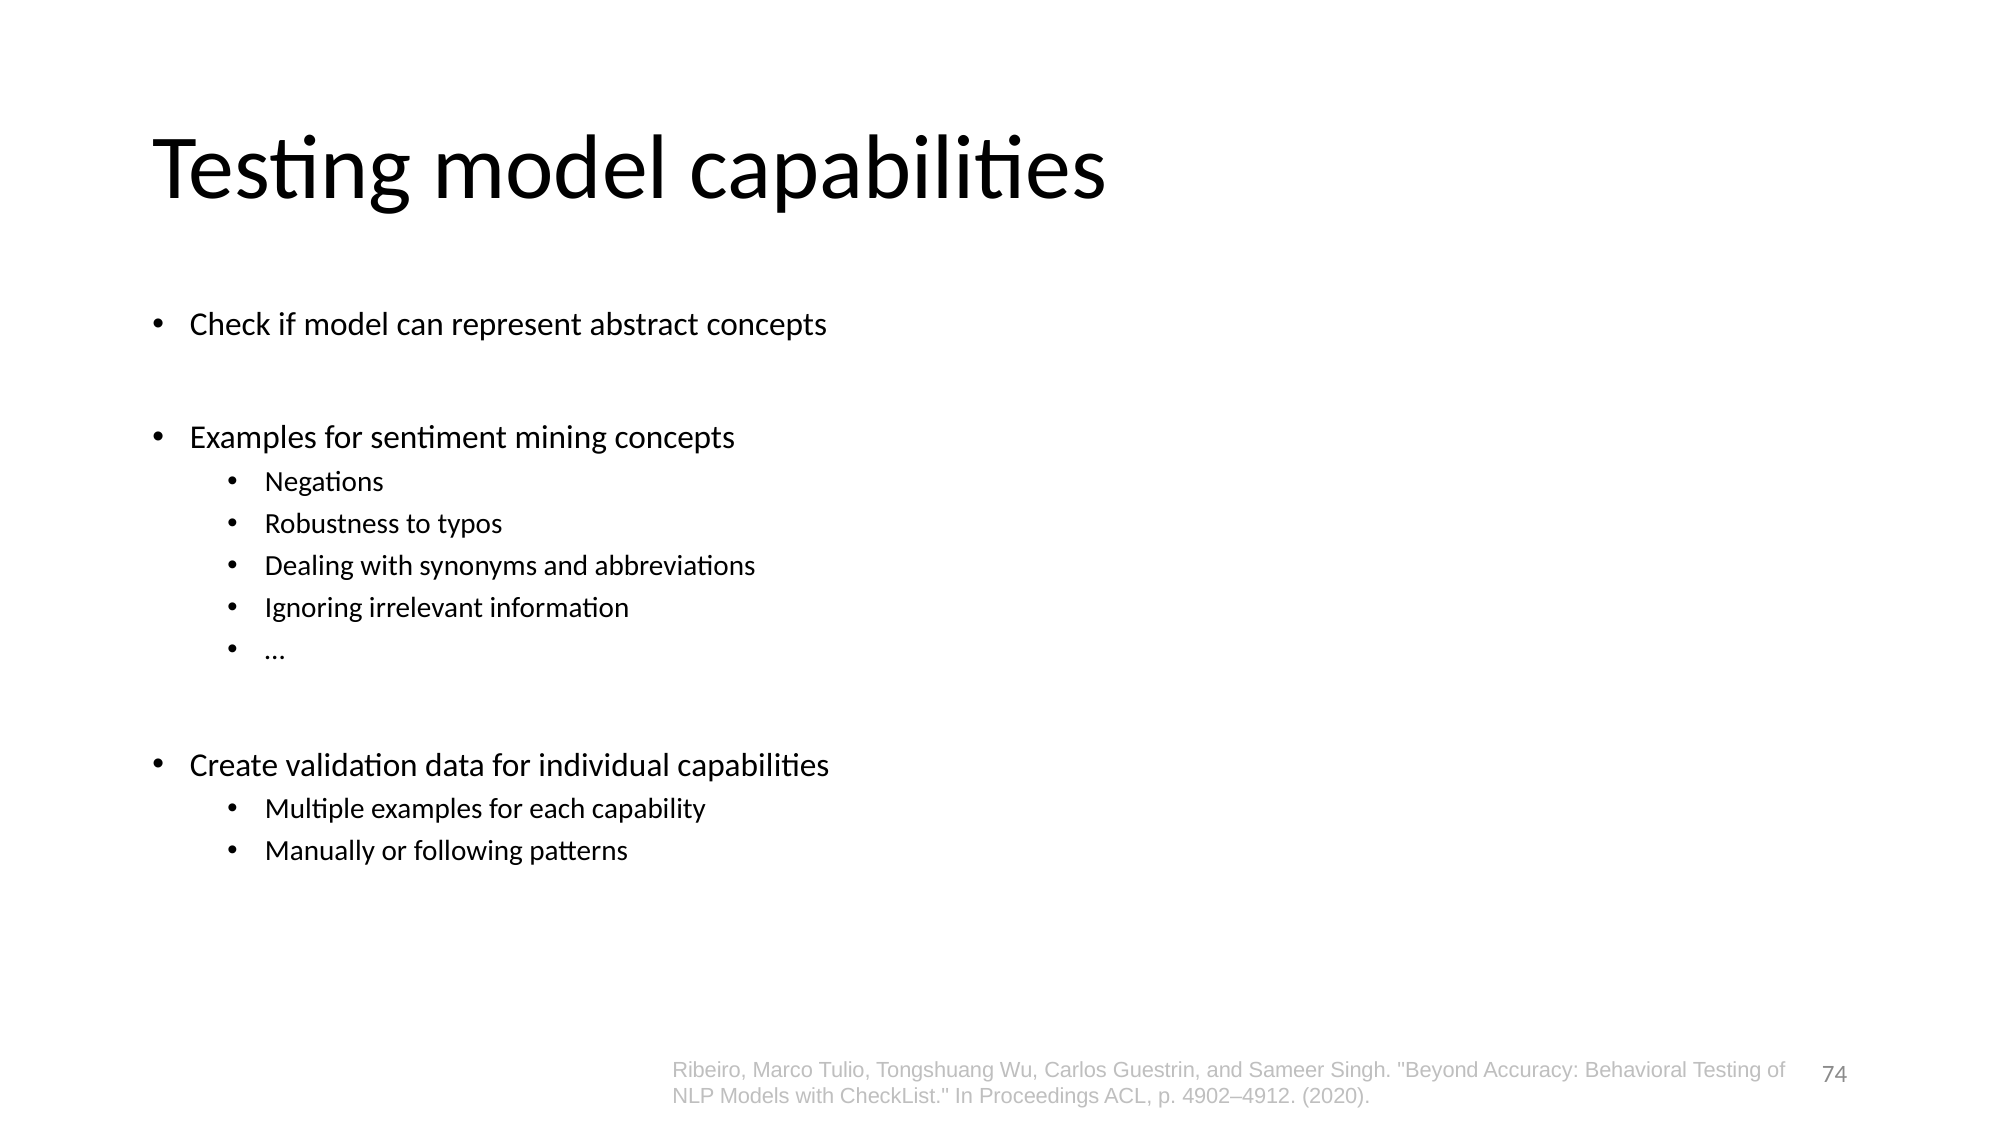

# Testing model capabilities
Check if model can represent abstract concepts

Examples for sentiment mining concepts
Negations
Robustness to typos
Dealing with synonyms and abbreviations
Ignoring irrelevant information
…

Create validation data for individual capabilities
Multiple examples for each capability
Manually or following patterns

74
Ribeiro, Marco Tulio, Tongshuang Wu, Carlos Guestrin, and Sameer Singh. "Beyond Accuracy: Behavioral Testing of NLP Models with CheckList." In Proceedings ACL, p. 4902–4912. (2020).